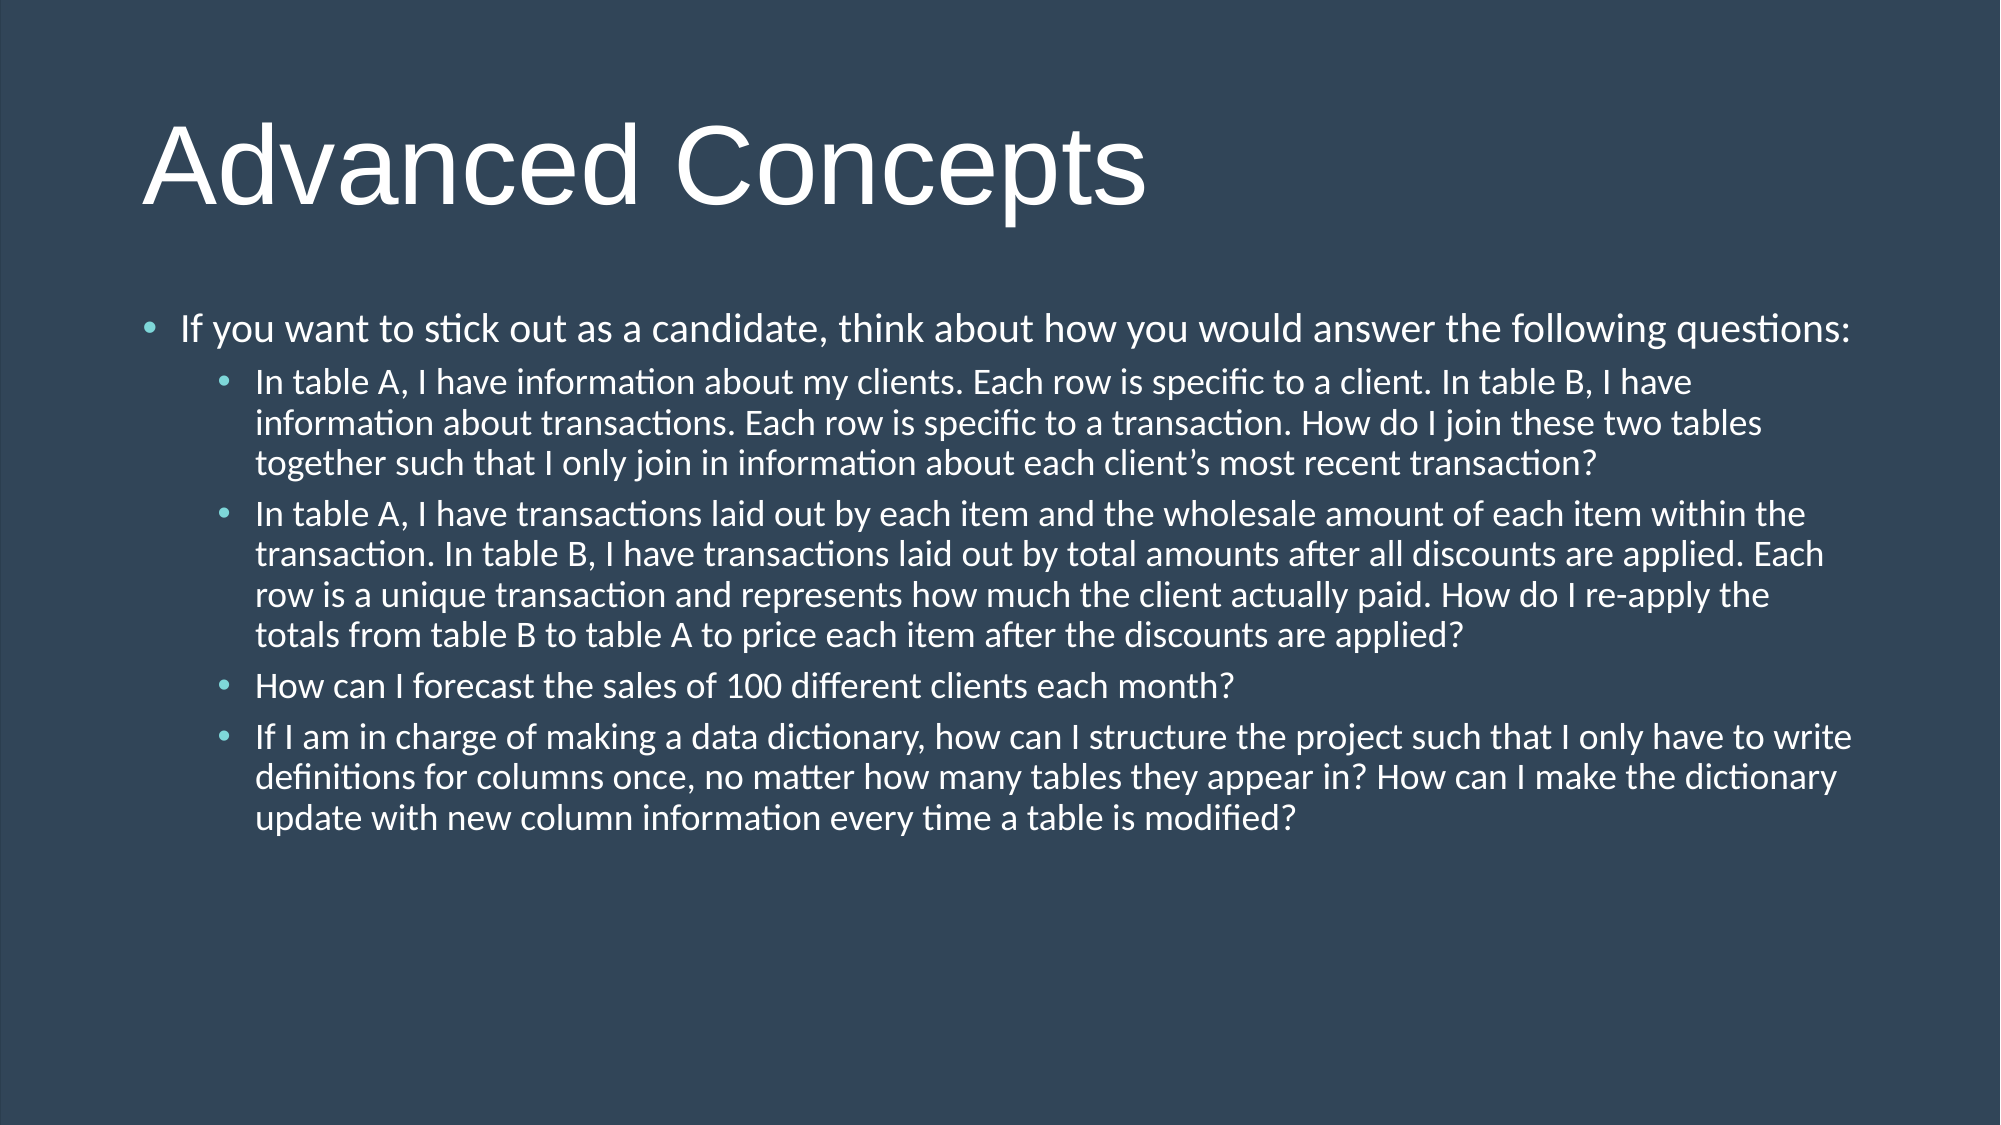

# Advanced Concepts
If you want to stick out as a candidate, think about how you would answer the following questions:
In table A, I have information about my clients. Each row is specific to a client. In table B, I have information about transactions. Each row is specific to a transaction. How do I join these two tables together such that I only join in information about each client’s most recent transaction?
In table A, I have transactions laid out by each item and the wholesale amount of each item within the transaction. In table B, I have transactions laid out by total amounts after all discounts are applied. Each row is a unique transaction and represents how much the client actually paid. How do I re-apply the totals from table B to table A to price each item after the discounts are applied?
How can I forecast the sales of 100 different clients each month?
If I am in charge of making a data dictionary, how can I structure the project such that I only have to write definitions for columns once, no matter how many tables they appear in? How can I make the dictionary update with new column information every time a table is modified?